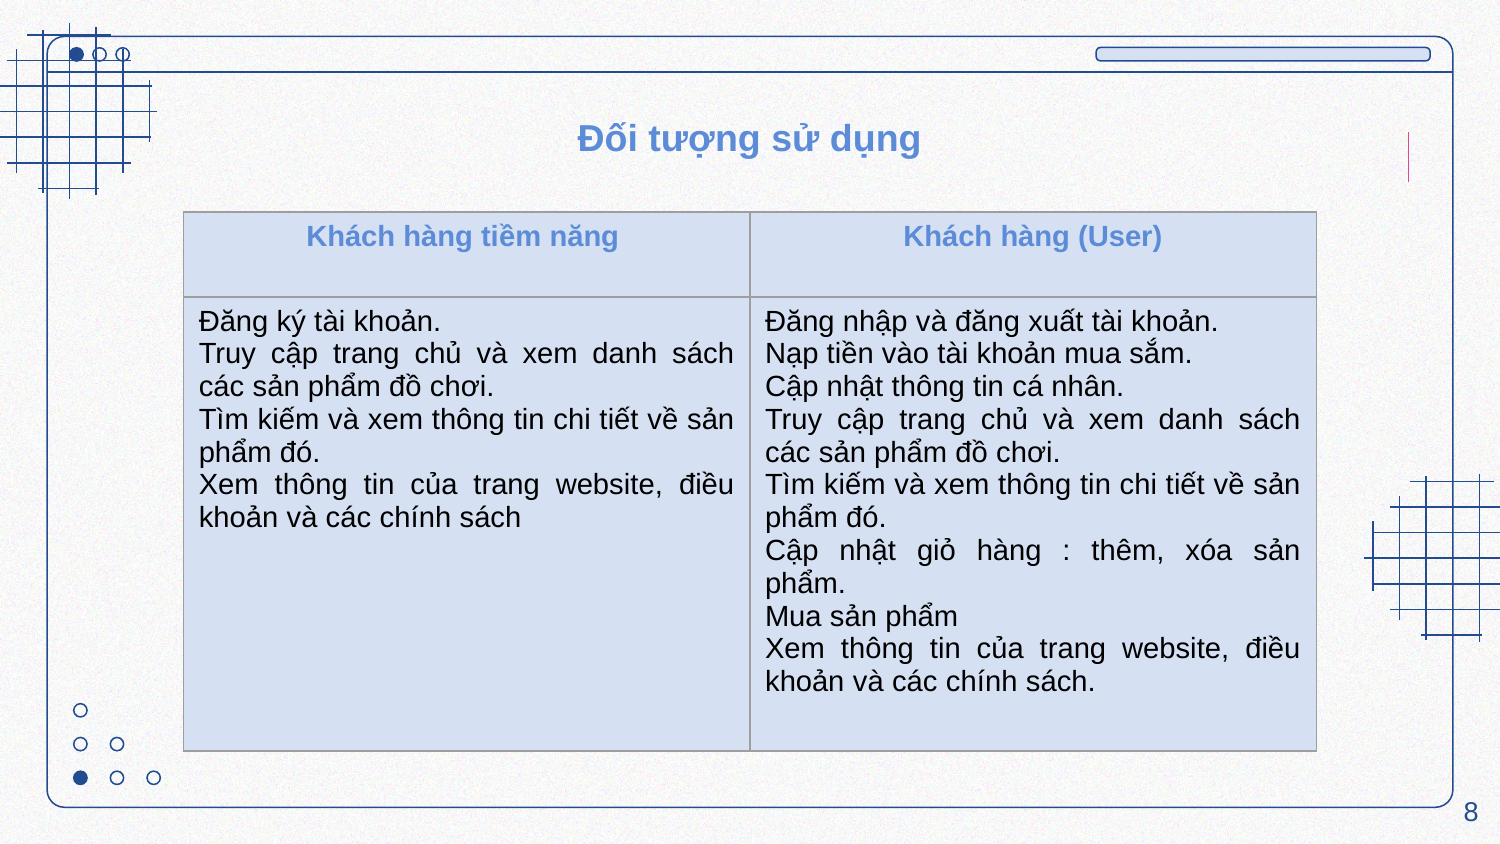

Đối tượng sử dụng
| Khách hàng tiềm năng | Khách hàng (User) |
| --- | --- |
| Đăng ký tài khoản. Truy cập trang chủ và xem danh sách các sản phẩm đồ chơi. Tìm kiếm và xem thông tin chi tiết về sản phẩm đó. Xem thông tin của trang website, điều khoản và các chính sách | Đăng nhập và đăng xuất tài khoản. Nạp tiền vào tài khoản mua sắm. Cập nhật thông tin cá nhân. Truy cập trang chủ và xem danh sách các sản phẩm đồ chơi. Tìm kiếm và xem thông tin chi tiết về sản phẩm đó. Cập nhật giỏ hàng : thêm, xóa sản phẩm. Mua sản phẩm Xem thông tin của trang website, điều khoản và các chính sách. |
8